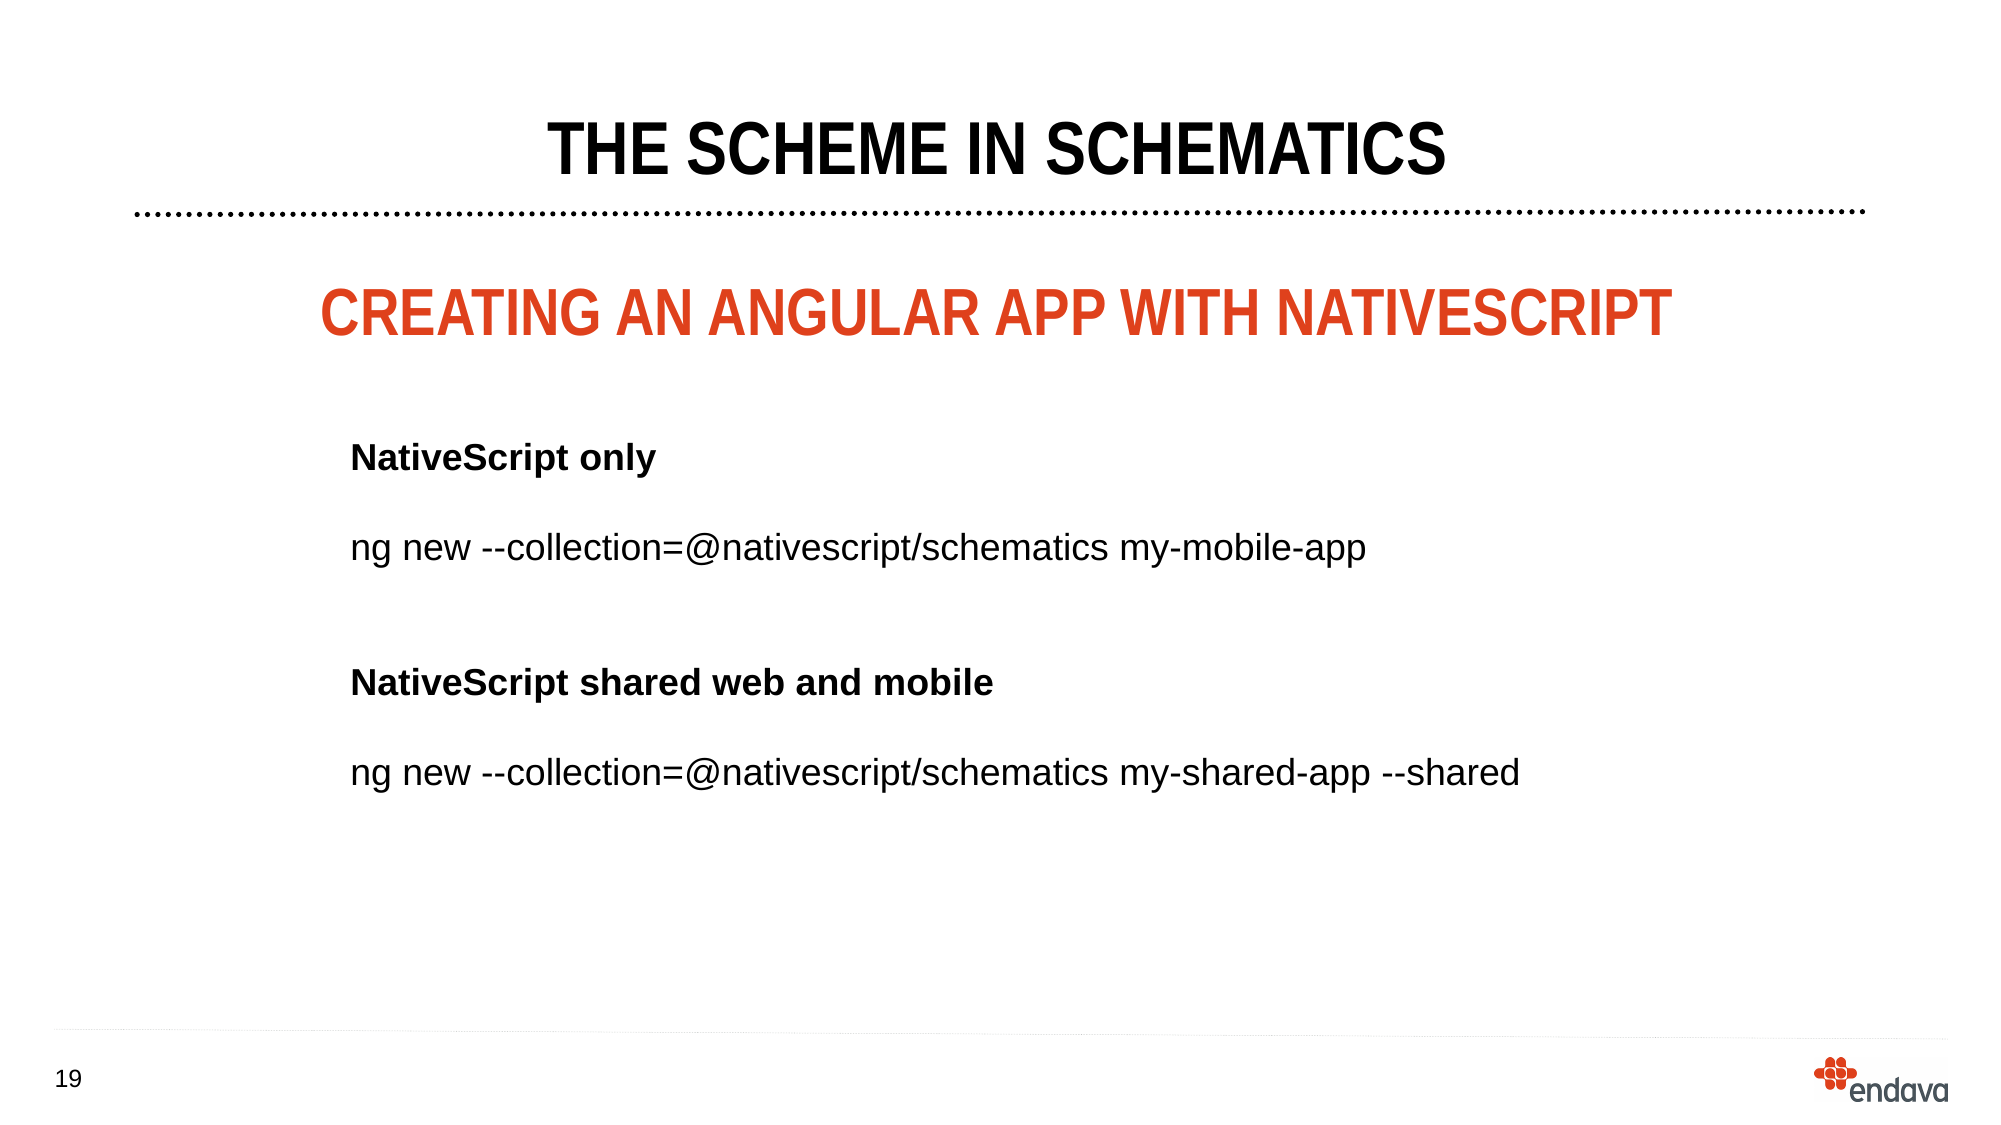

# THE SCHEME IN SCHEMATICS
CREATING AN ANGULAR APP WITH NATIVESCRIPT
NativeScript only
ng new --collection=@nativescript/schematics my-mobile-app
NativeScript shared web and mobile
ng new --collection=@nativescript/schematics my-shared-app --shared